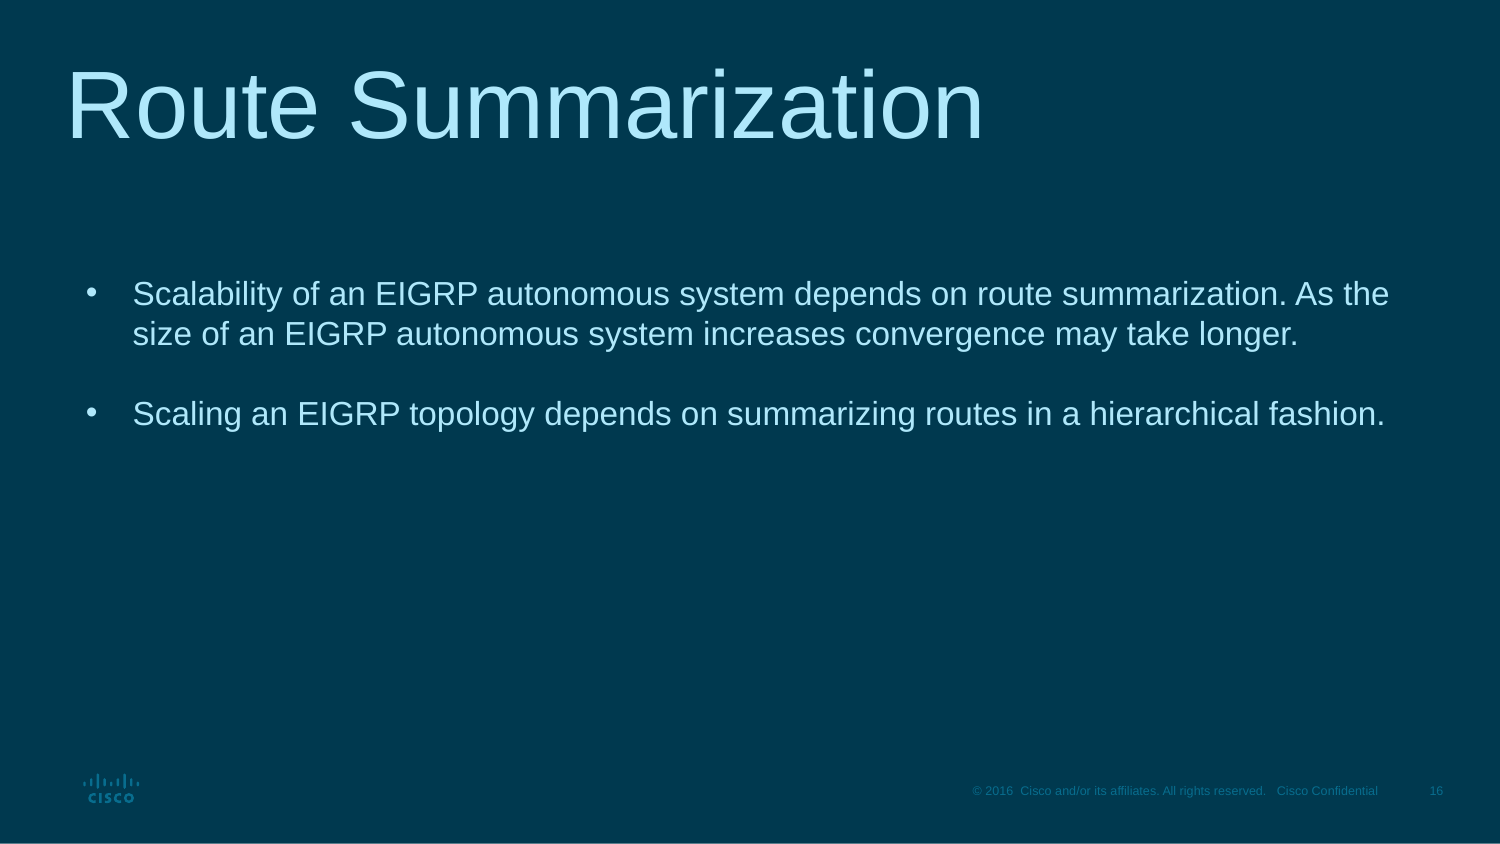

# Route Summarization
Scalability of an EIGRP autonomous system depends on route summarization. As the size of an EIGRP autonomous system increases convergence may take longer.

Scaling an EIGRP topology depends on summarizing routes in a hierarchical fashion.